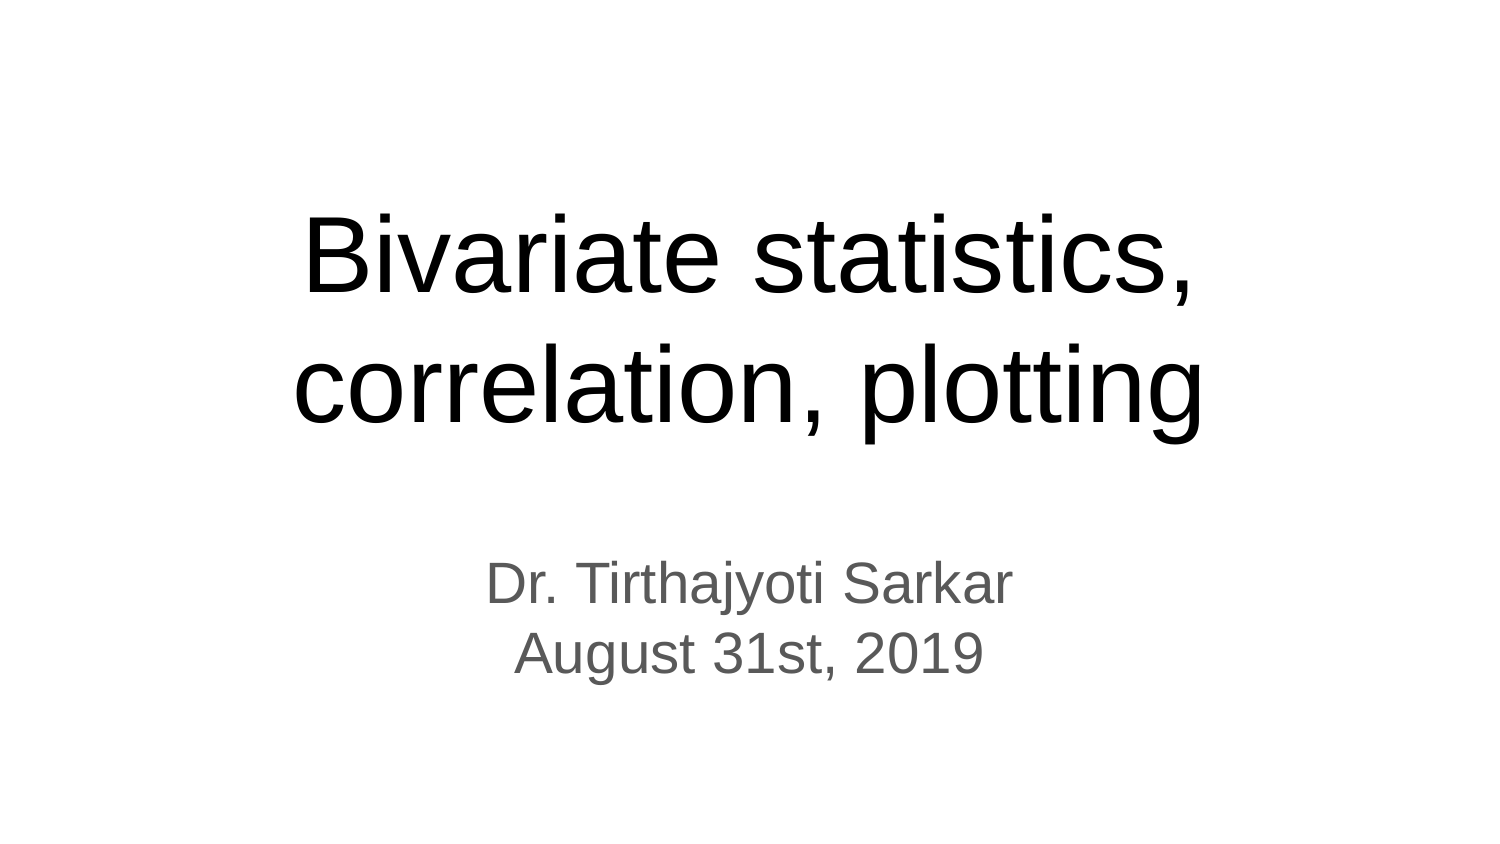

Bivariate statistics, correlation, plotting
Dr. Tirthajyoti Sarkar
August 31st, 2019